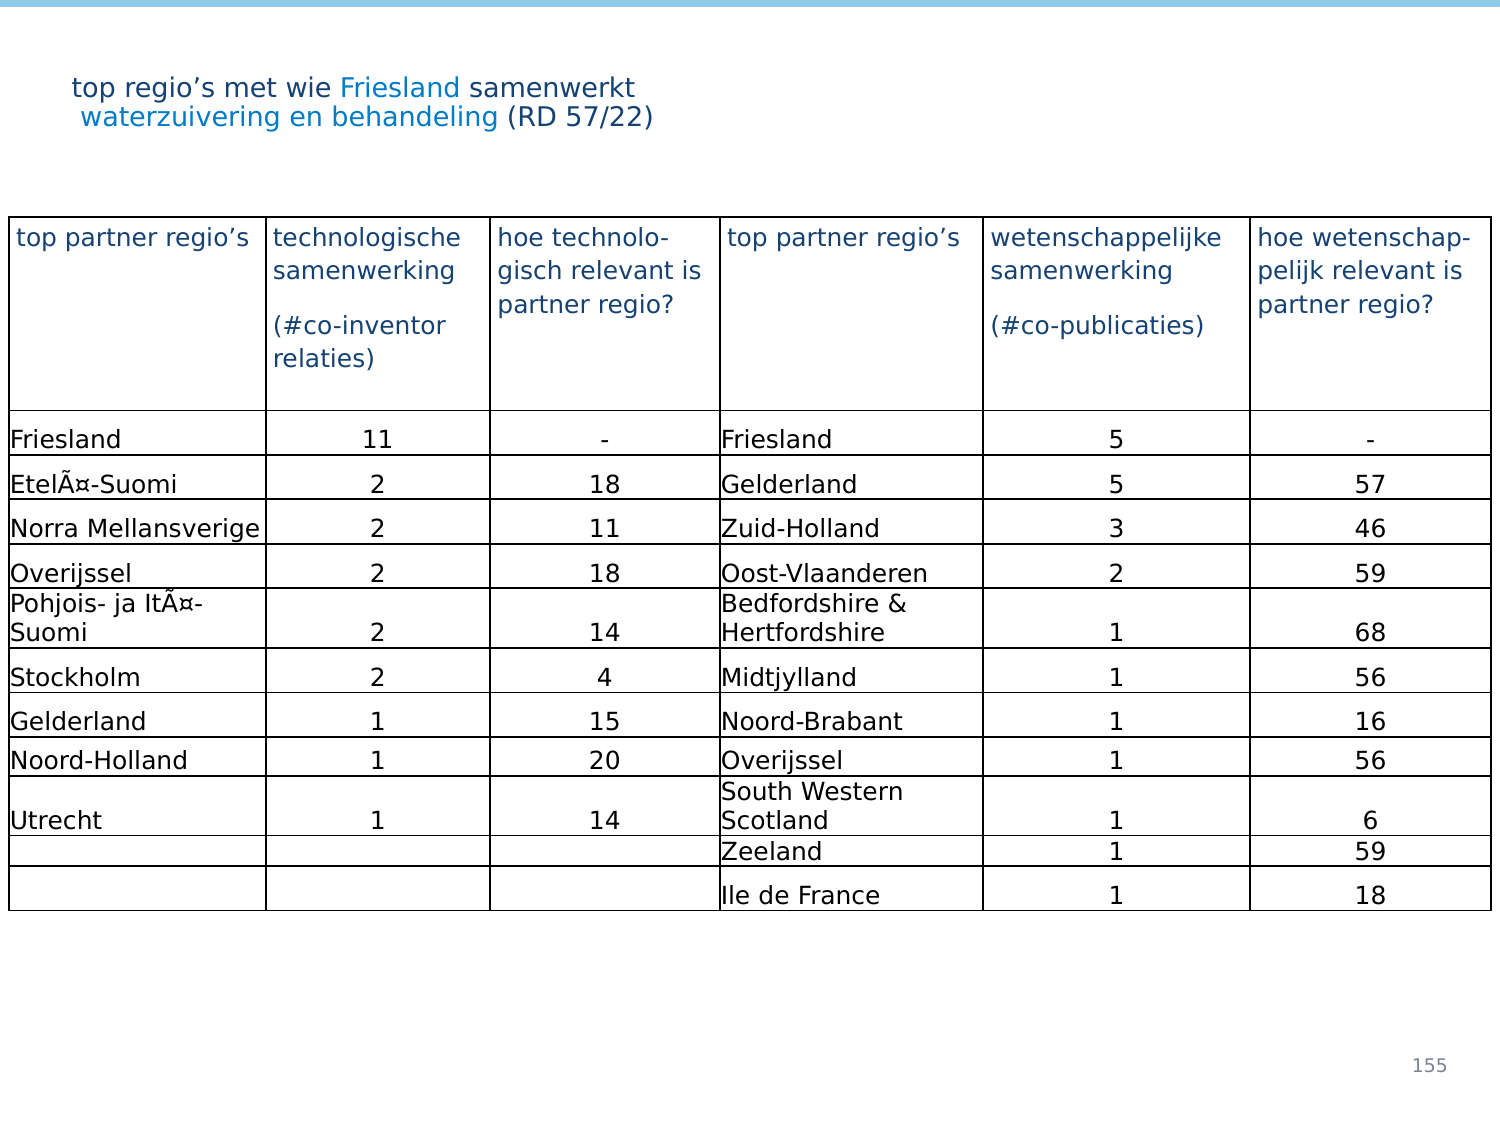

# top regio’s met wie Friesland samenwerkt waterzuivering en behandeling (RD 57/22)
| top partner regio’s | technologische samenwerking (#co-inventor relaties) | hoe technolo-gisch relevant is partner regio? | top partner regio’s | wetenschappelijke samenwerking (#co-publicaties) | hoe wetenschap-pelijk relevant is partner regio? |
| --- | --- | --- | --- | --- | --- |
| Friesland | 11 | - | Friesland | 5 | - |
| EtelÃ¤-Suomi | 2 | 18 | Gelderland | 5 | 57 |
| Norra Mellansverige | 2 | 11 | Zuid-Holland | 3 | 46 |
| Overijssel | 2 | 18 | Oost-Vlaanderen | 2 | 59 |
| Pohjois- ja ItÃ¤-Suomi | 2 | 14 | Bedfordshire & Hertfordshire | 1 | 68 |
| Stockholm | 2 | 4 | Midtjylland | 1 | 56 |
| Gelderland | 1 | 15 | Noord-Brabant | 1 | 16 |
| Noord-Holland | 1 | 20 | Overijssel | 1 | 56 |
| Utrecht | 1 | 14 | South Western Scotland | 1 | 6 |
|  |  |  | Zeeland | 1 | 59 |
|  |  |  | Ile de France | 1 | 18 |

155